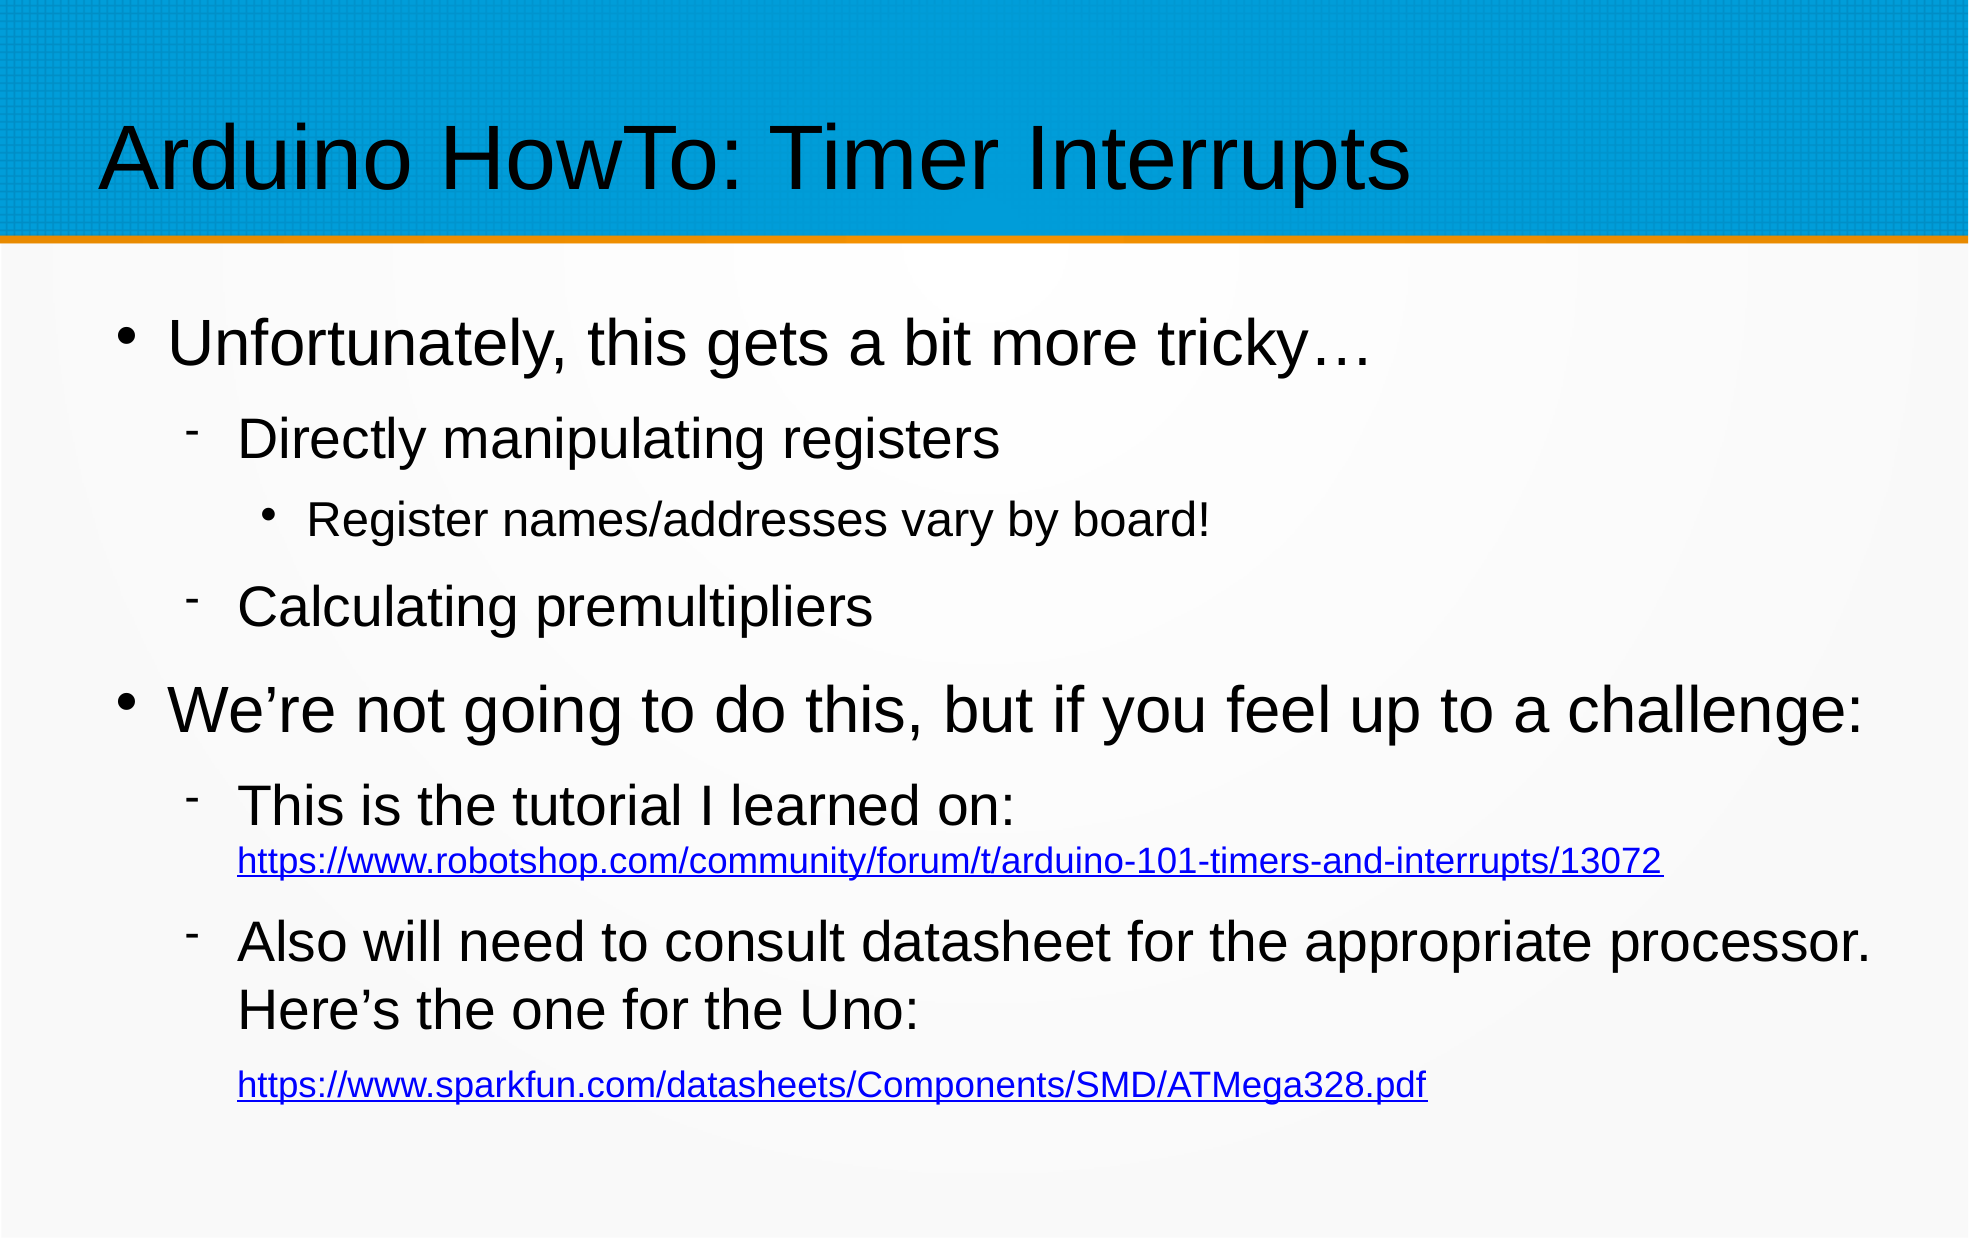

Arduino HowTo: Timer Interrupts
Unfortunately, this gets a bit more tricky…
Directly manipulating registers
Register names/addresses vary by board!
Calculating premultipliers
We’re not going to do this, but if you feel up to a challenge:
This is the tutorial I learned on: https://www.robotshop.com/community/forum/t/arduino-101-timers-and-interrupts/13072
Also will need to consult datasheet for the appropriate processor. Here’s the one for the Uno: https://www.sparkfun.com/datasheets/Components/SMD/ATMega328.pdf